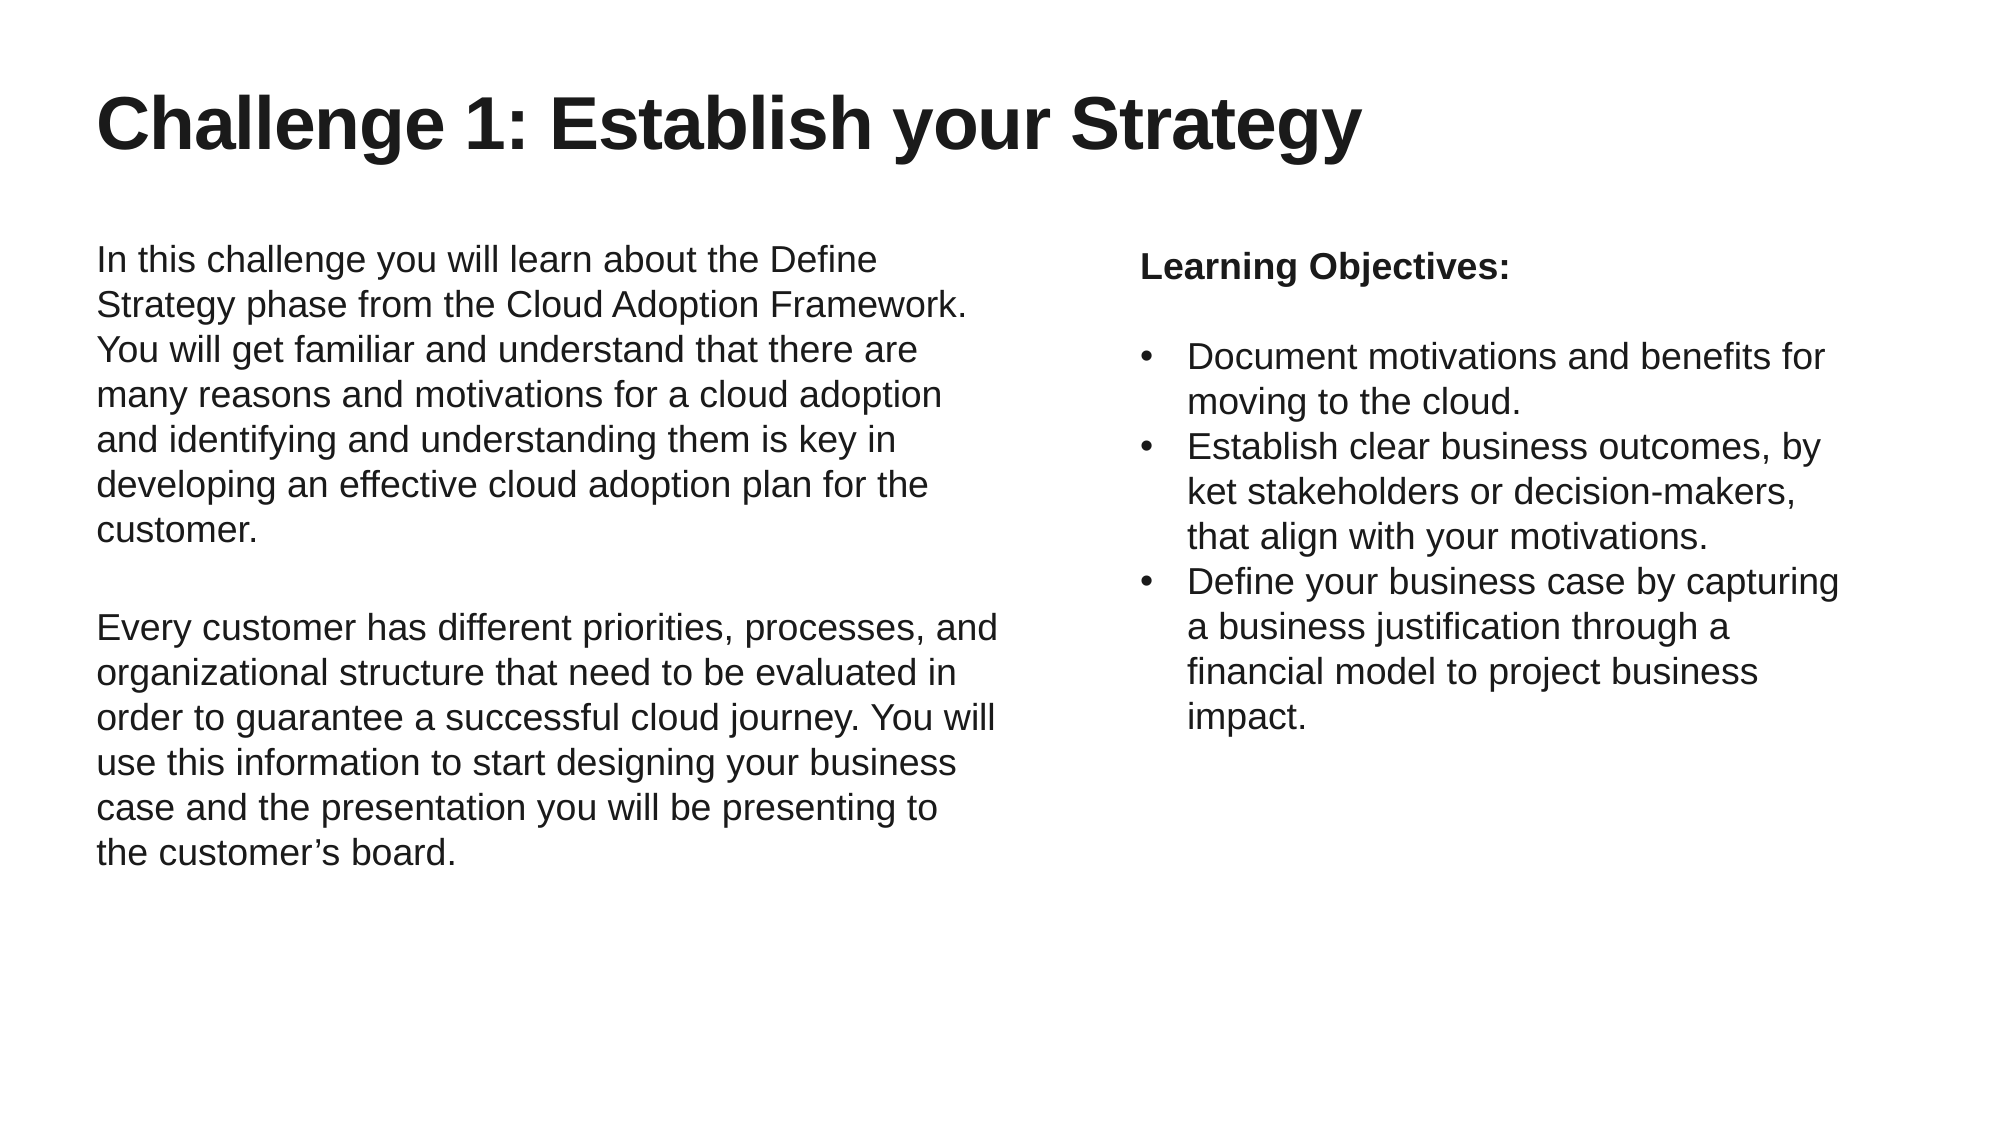

# Challenge 1: Establish your Strategy
In this challenge you will learn about the Define Strategy phase from the Cloud Adoption Framework. You will get familiar and understand that there are many reasons and motivations for a cloud adoption and identifying and understanding them is key in developing an effective cloud adoption plan for the customer.
Every customer has different priorities, processes, and organizational structure that need to be evaluated in order to guarantee a successful cloud journey. You will use this information to start designing your business case and the presentation you will be presenting to the customer’s board.
Learning Objectives:

Document motivations and benefits for moving to the cloud.
Establish clear business outcomes, by ket stakeholders or decision-makers, that align with your motivations.
Define your business case by capturing a business justification through a financial model to project business impact.